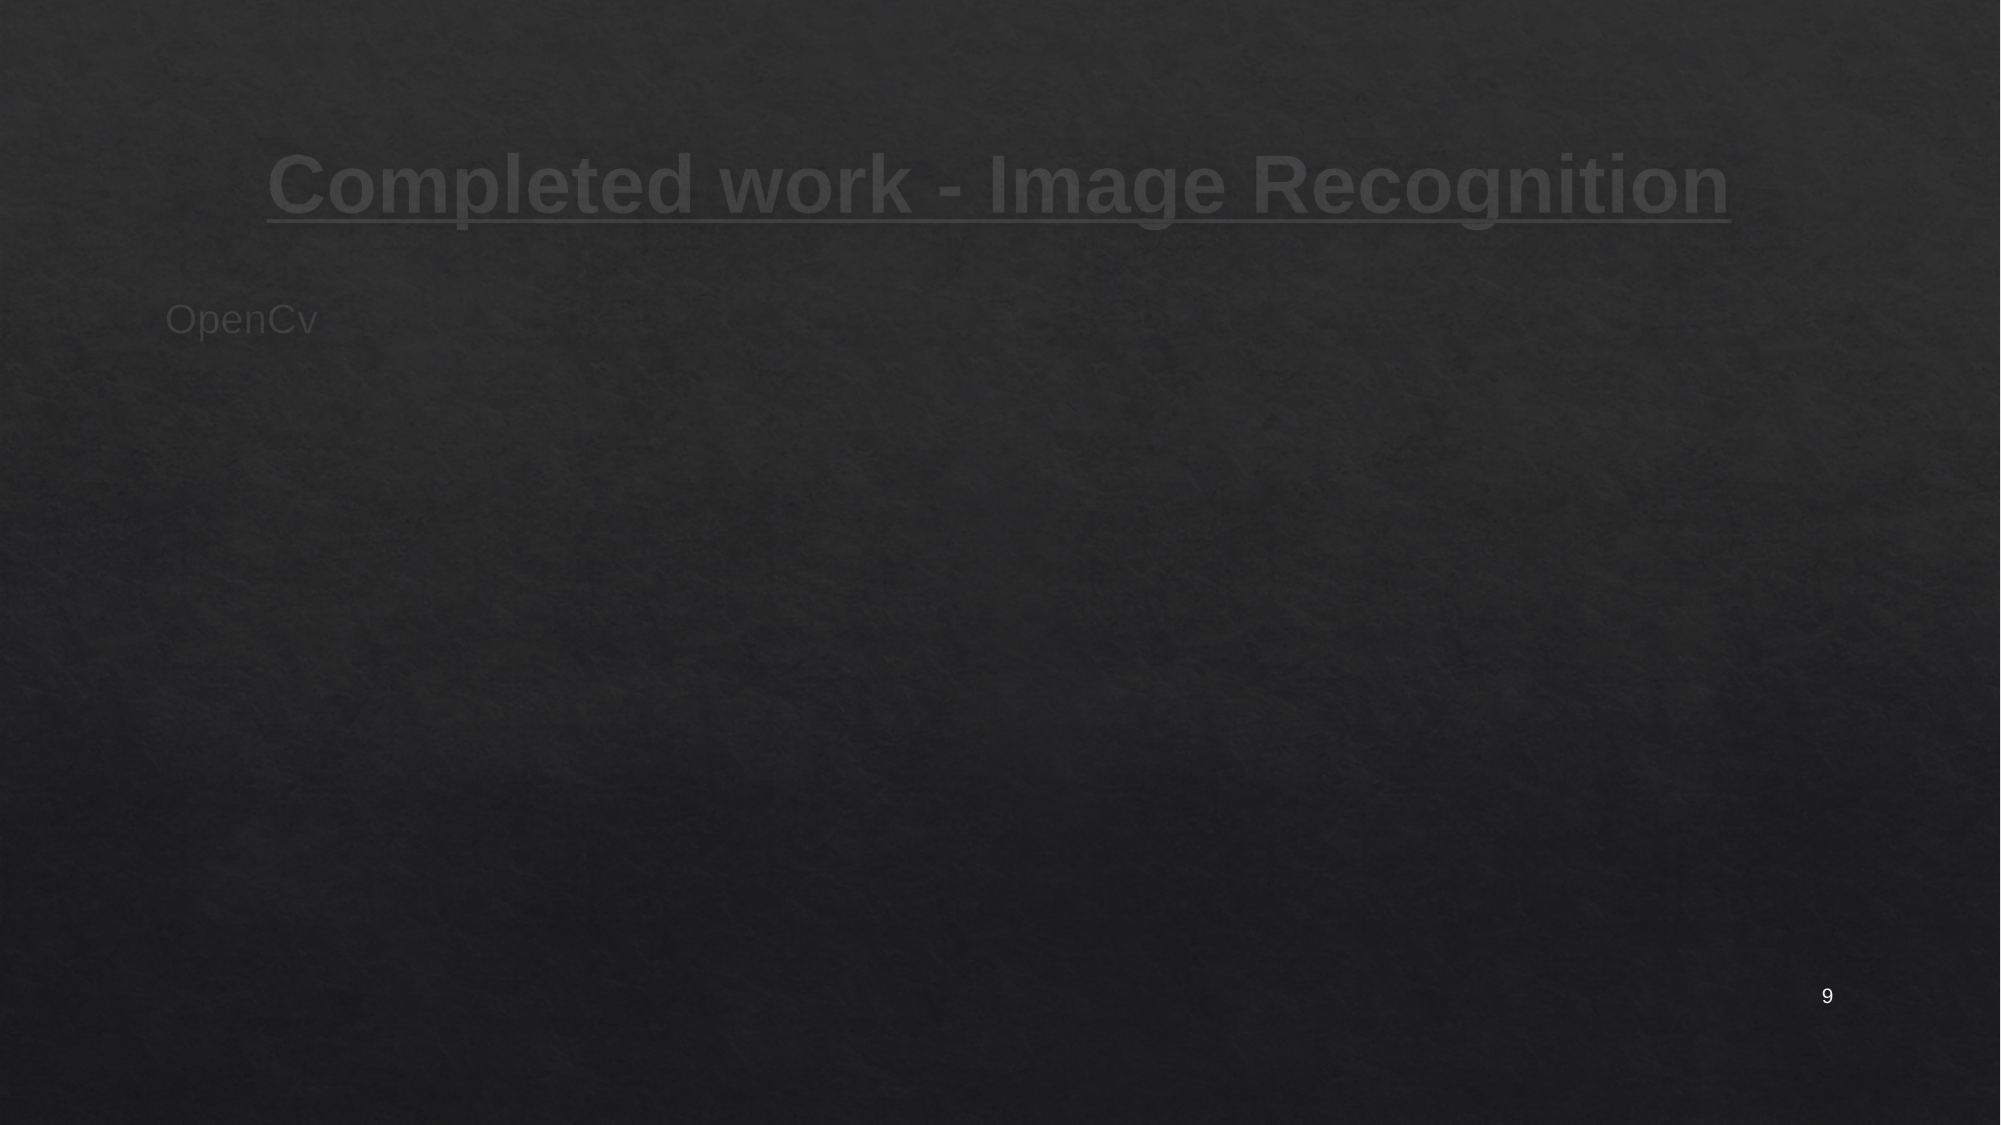

# Completed work - Image Recognition
OpenCv
9